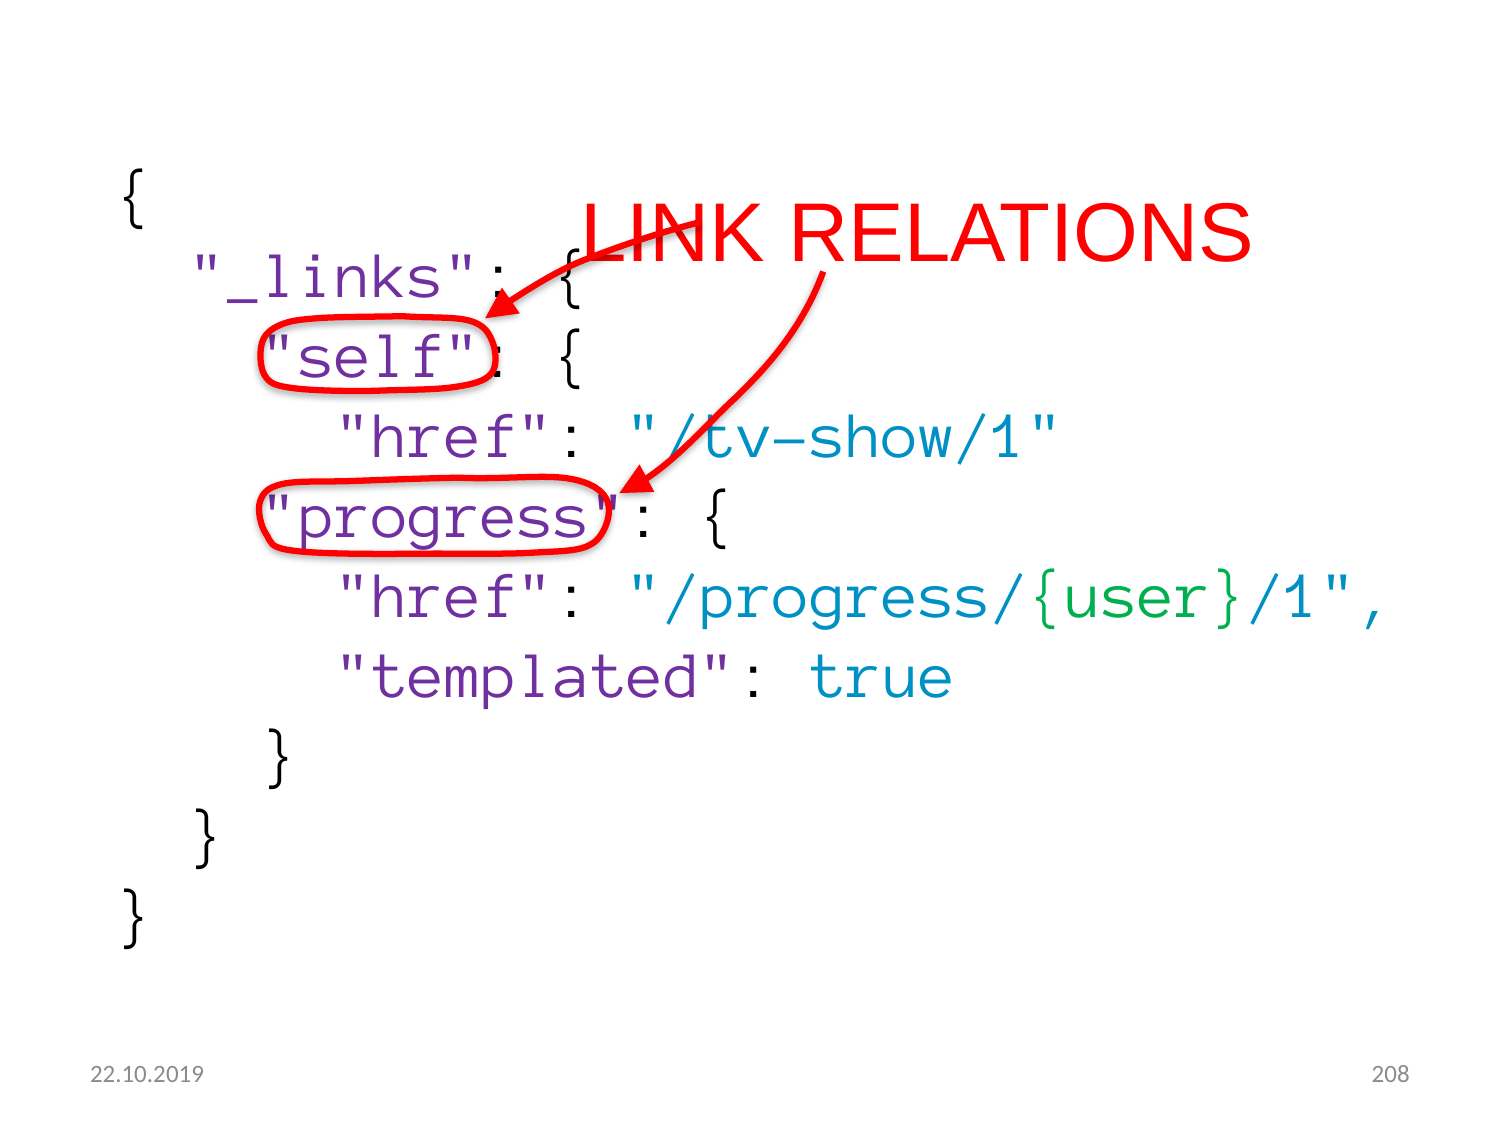

{
  "_links": {
    "self": {
      "href": "/tv-show/1"
    "progress": {
      "href": "/progress/{user}/1",
      "templated": true
    }
  }
}
LINK RELATIONS

22.10.2019
208